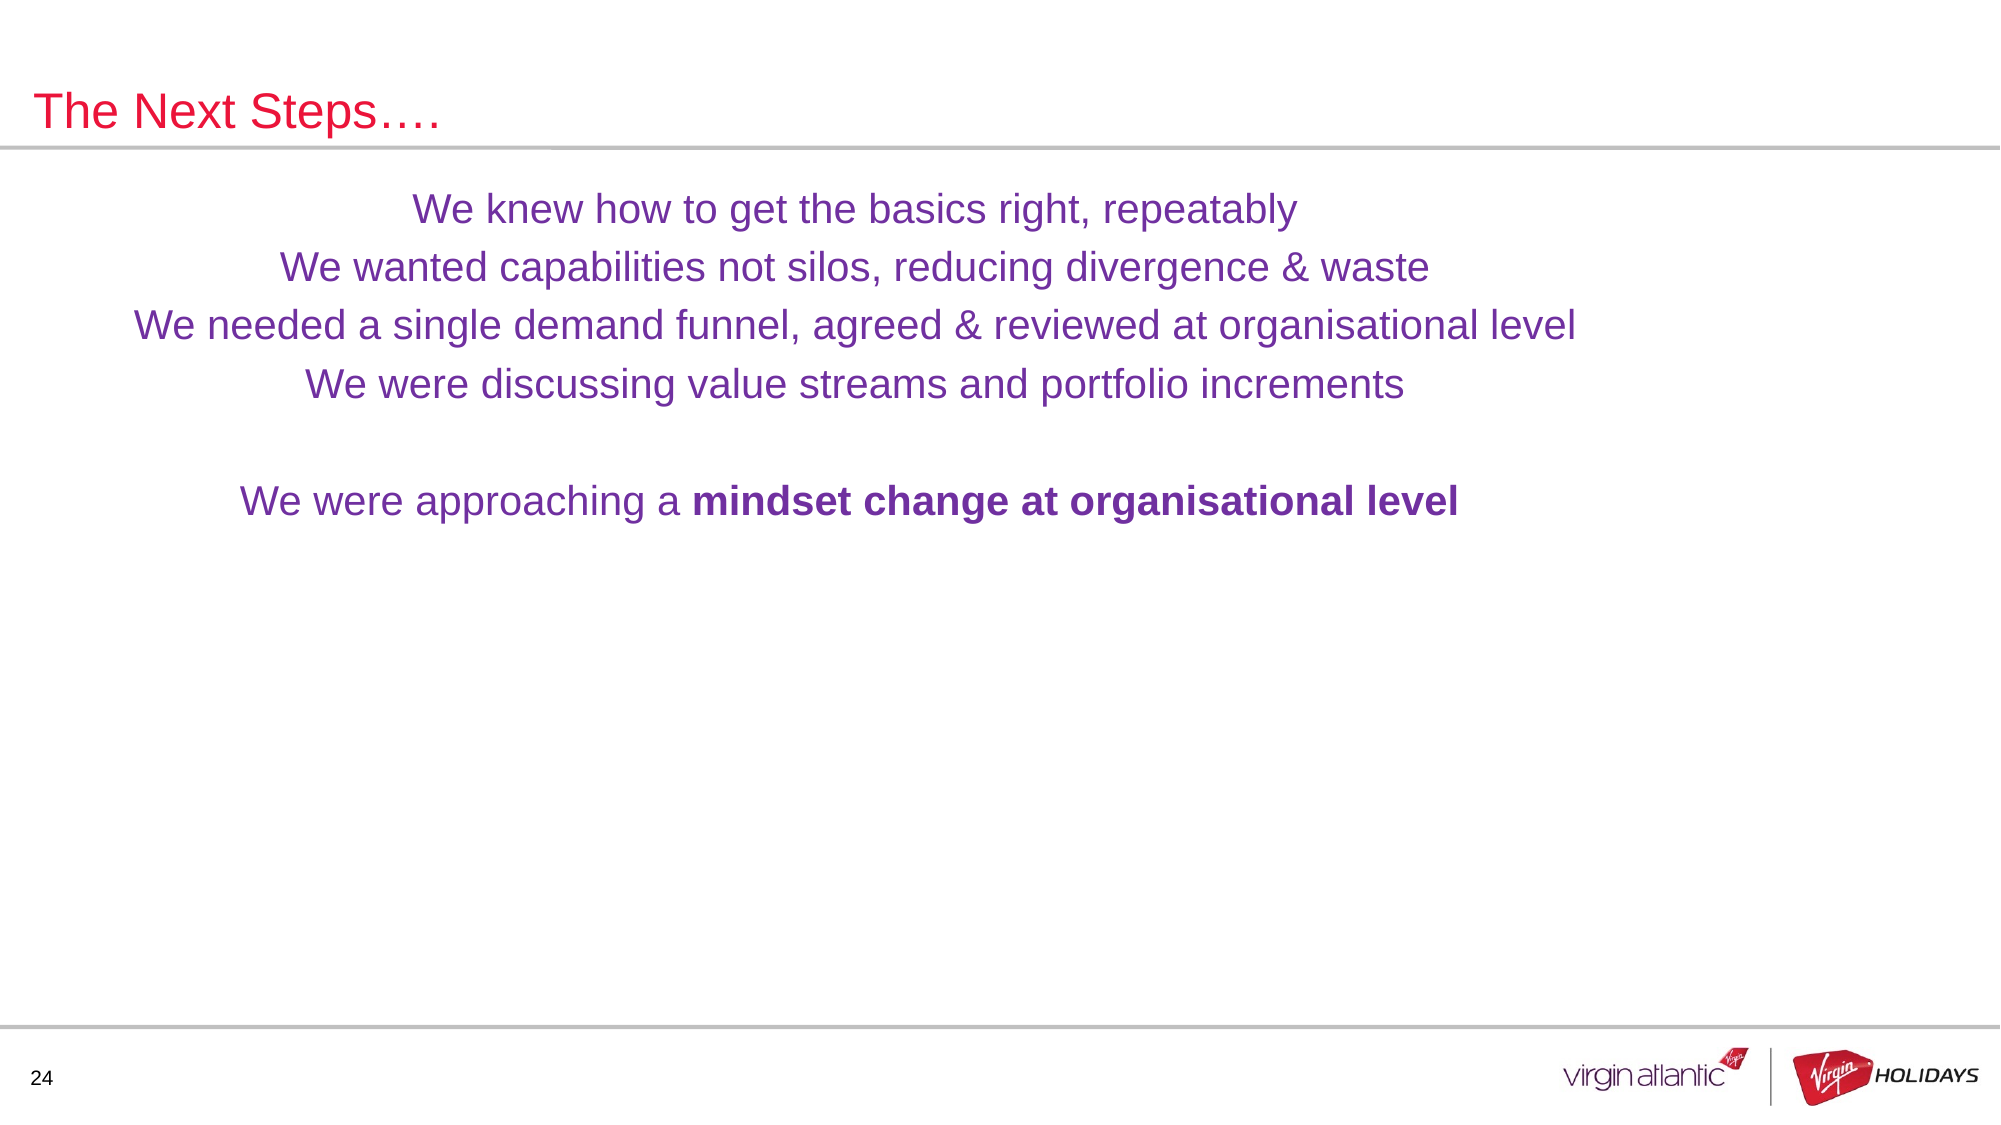

# The Next Steps….
We knew how to get the basics right, repeatably
We wanted capabilities not silos, reducing divergence & waste
We needed a single demand funnel, agreed & reviewed at organisational level
We were discussing value streams and portfolio increments

We were approaching a mindset change at organisational level